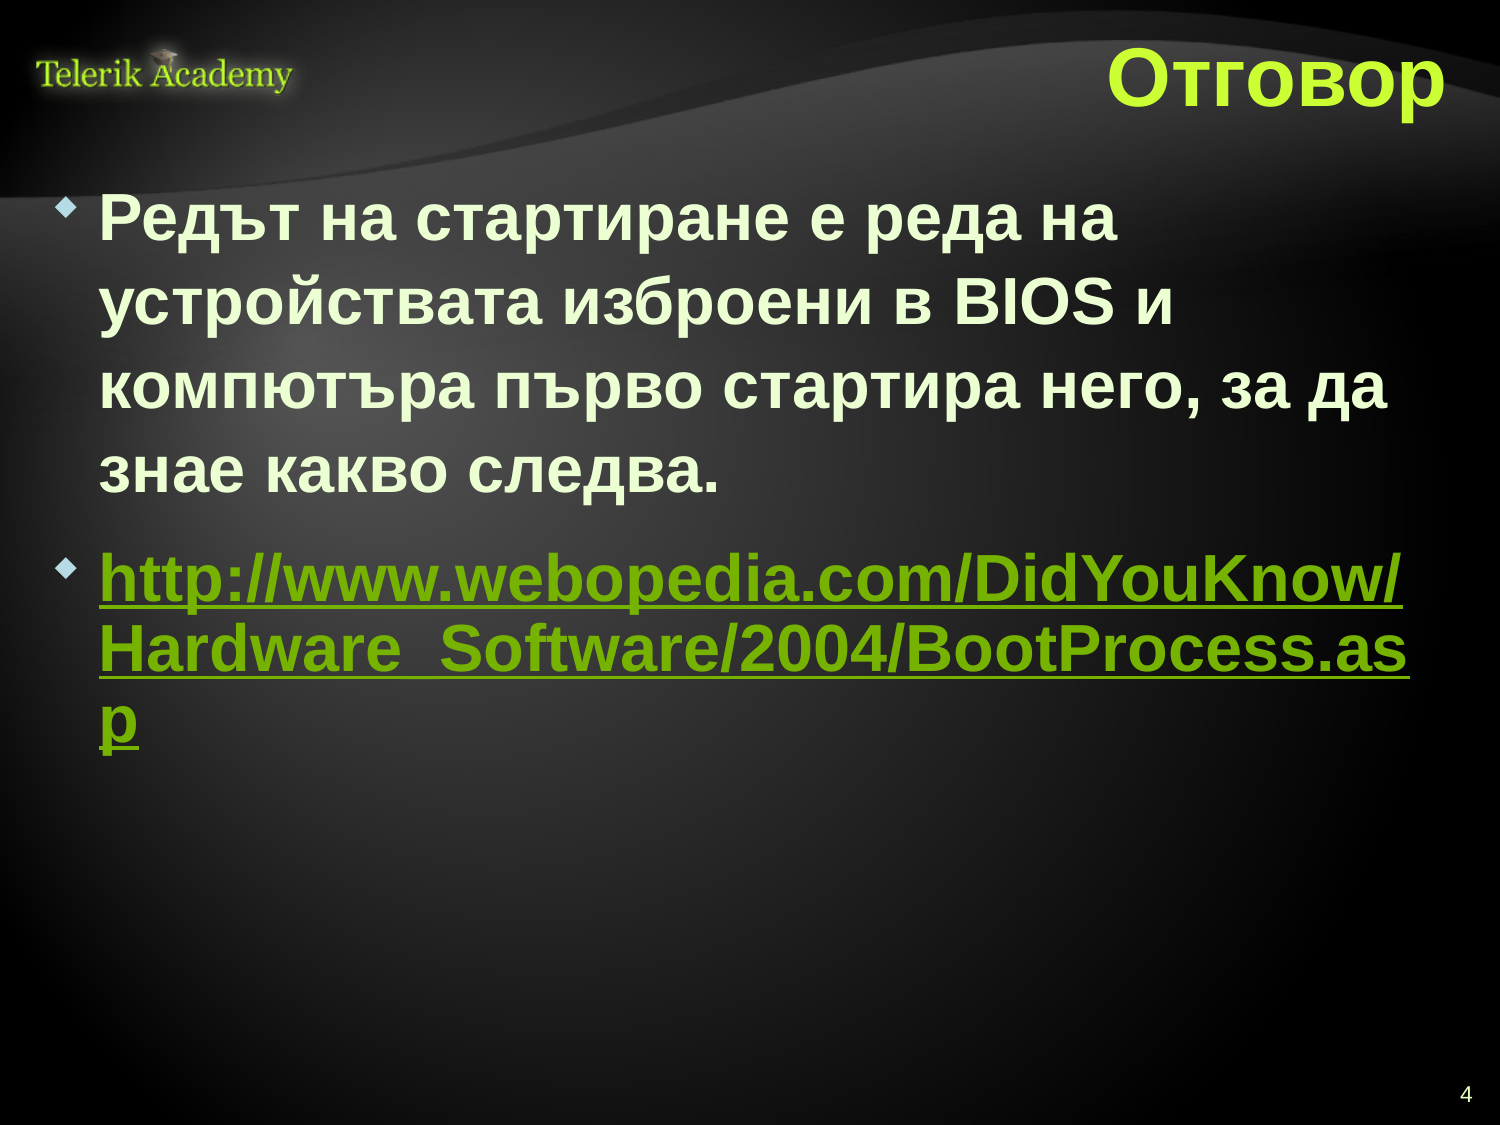

# Отговор
Редът на стартиране е реда на устройствата изброени в BIOS и компютъра първо стартира него, за да знае какво следва.
http://www.webopedia.com/DidYouKnow/Hardware_Software/2004/BootProcess.asp

4